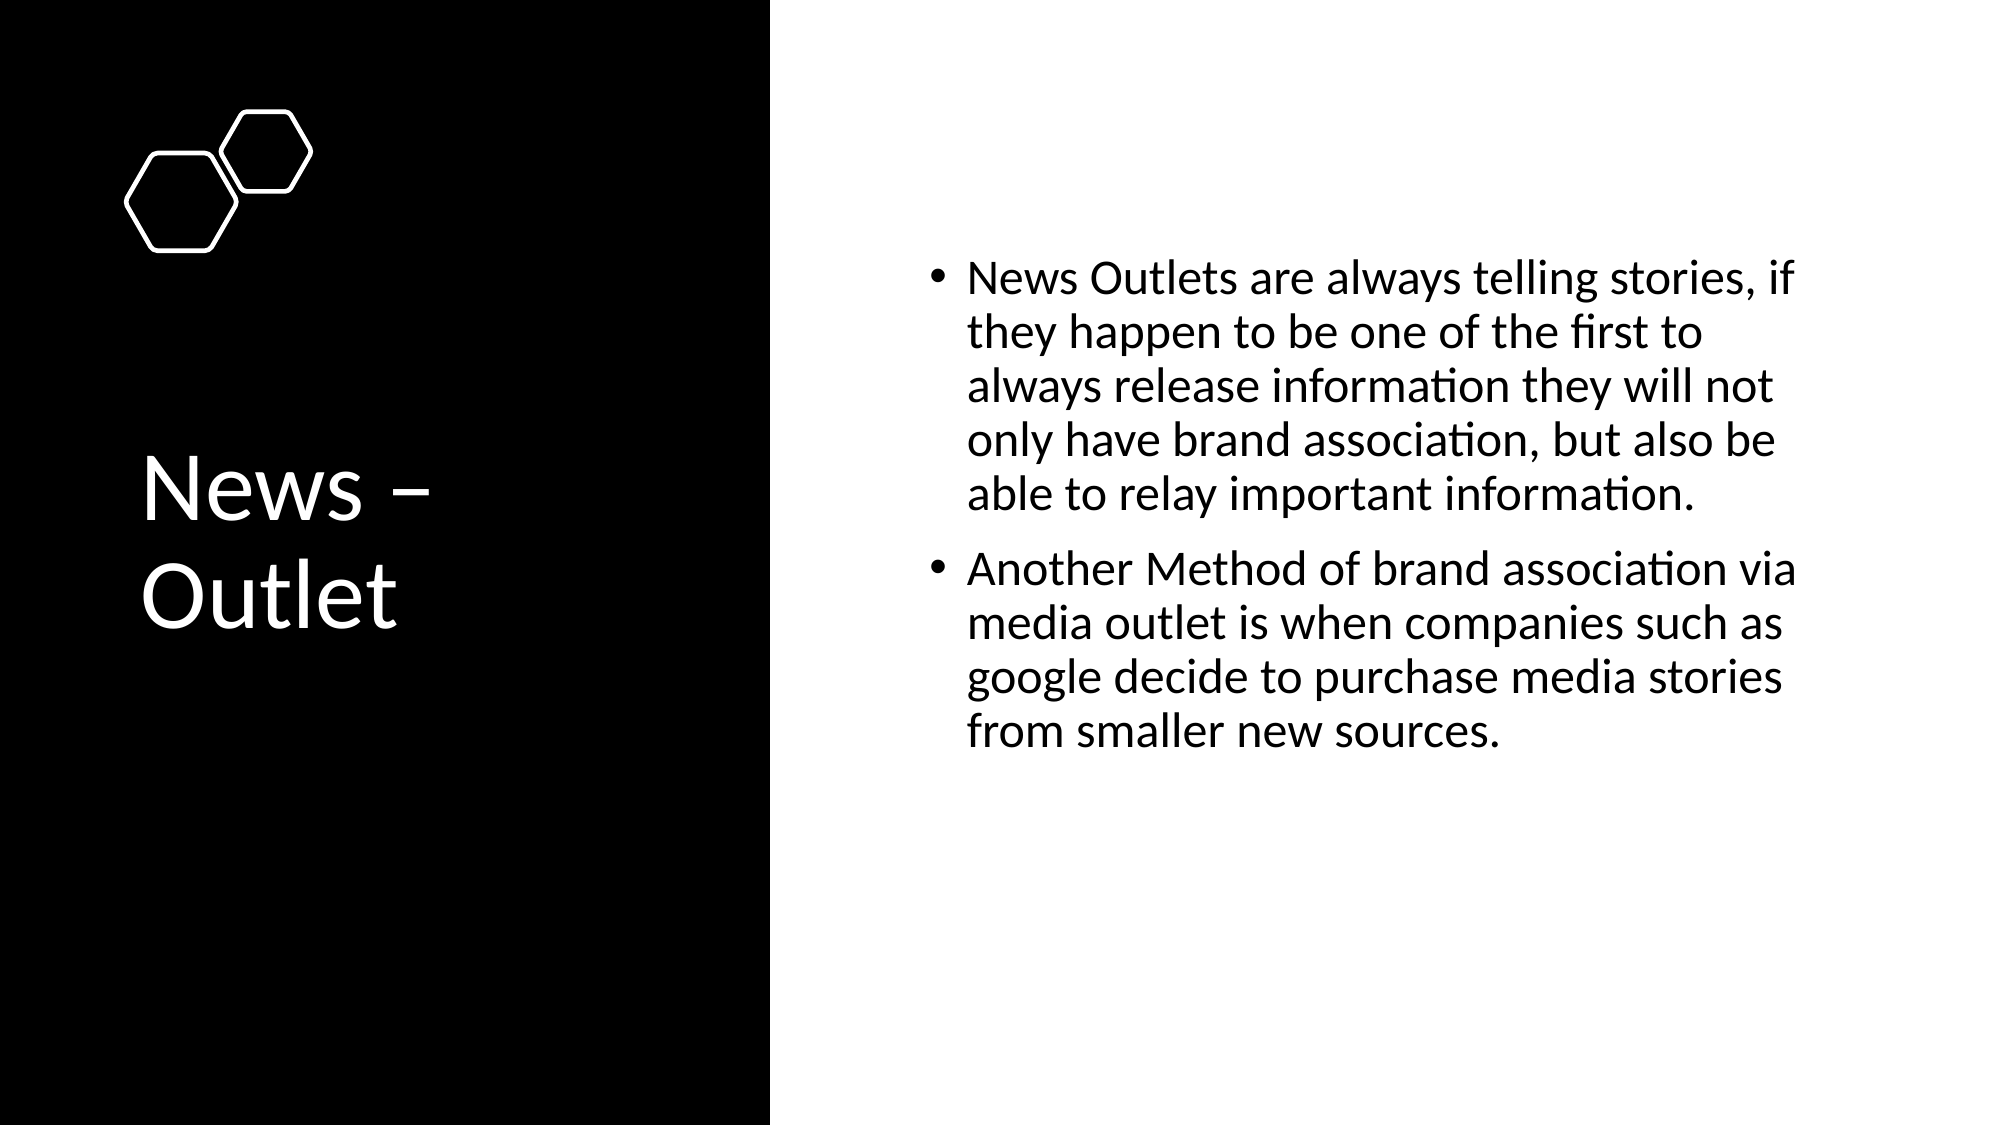

# News – Outlet
News Outlets are always telling stories, if they happen to be one of the first to always release information they will not only have brand association, but also be able to relay important information.
Another Method of brand association via media outlet is when companies such as google decide to purchase media stories from smaller new sources.